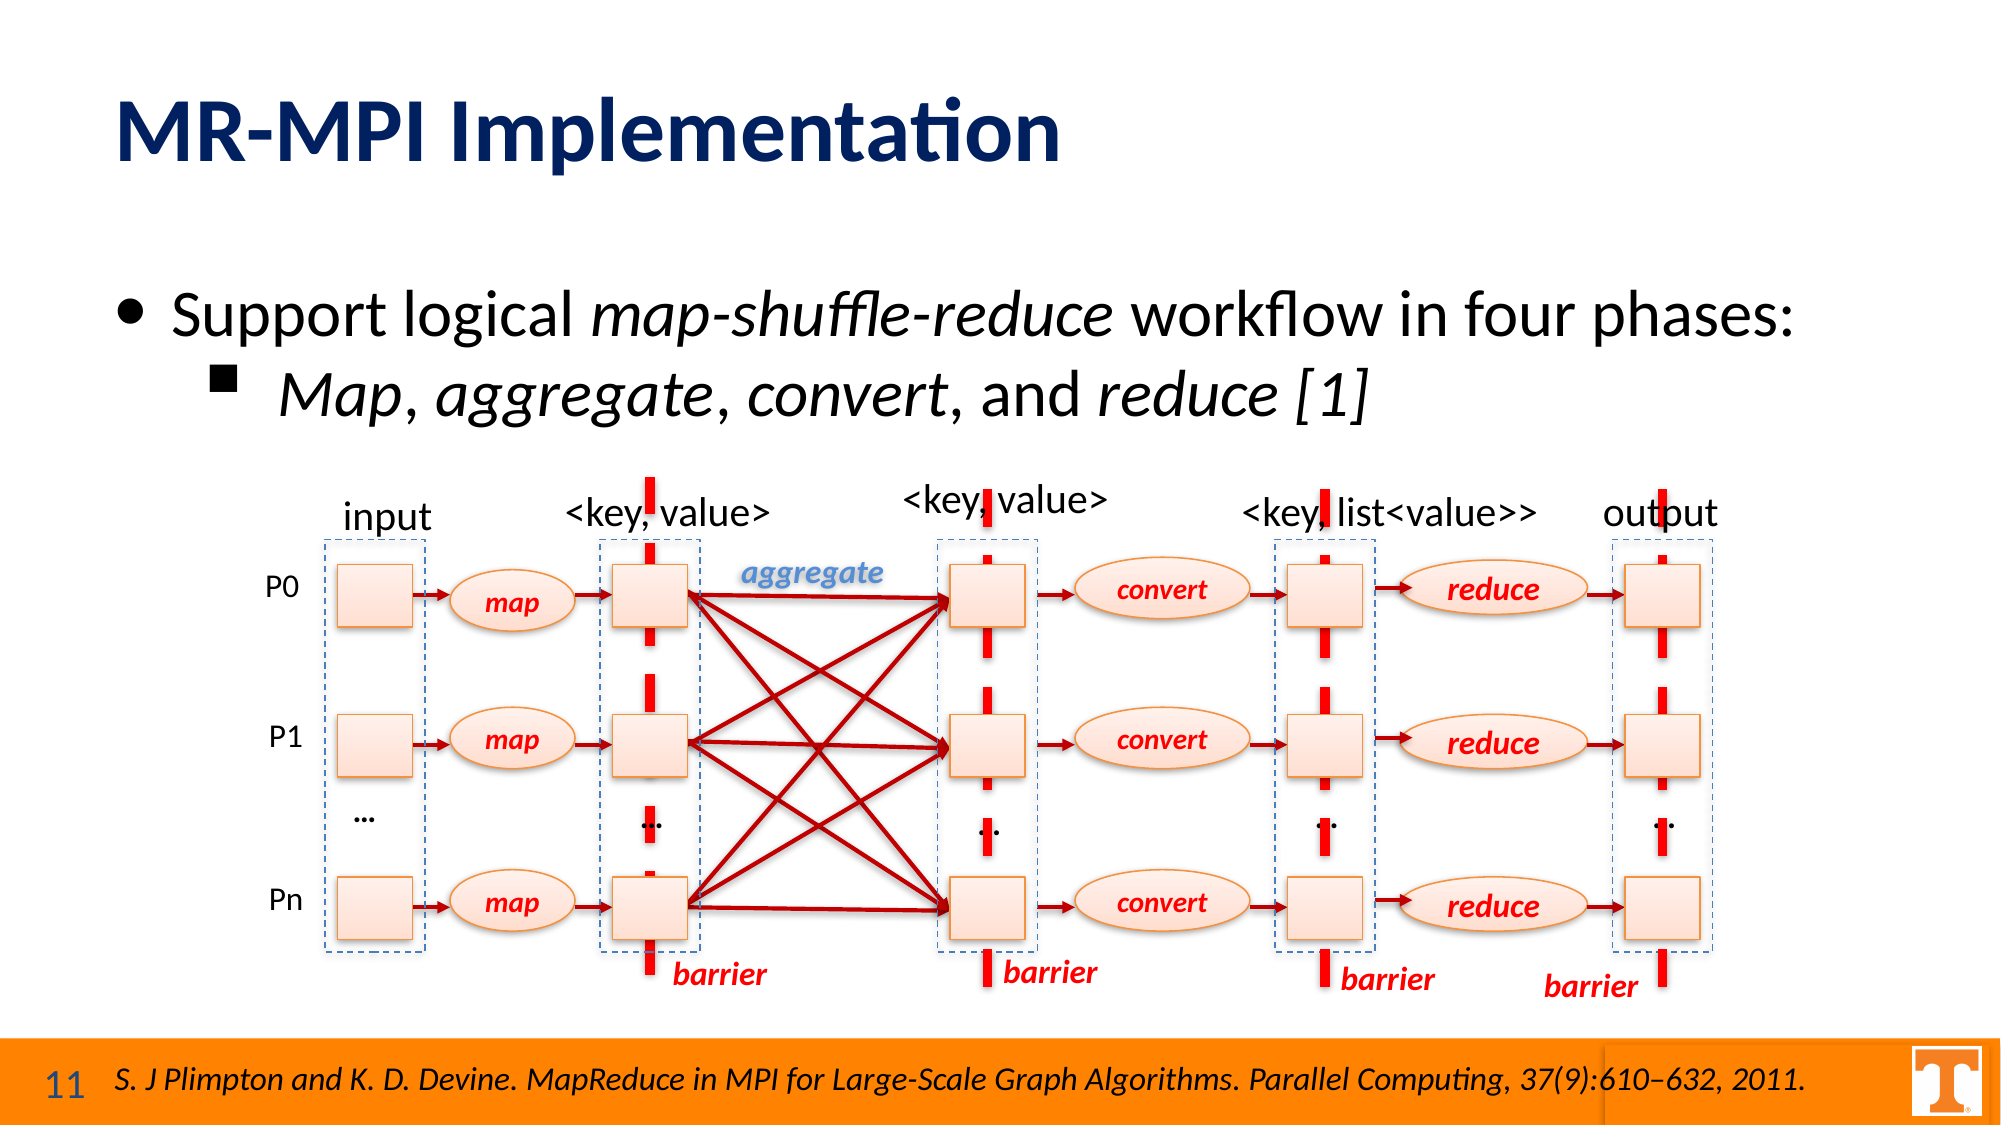

# MR-MPI Implementation
Support logical map-shuffle-reduce workflow in four phases:
Map, aggregate, convert, and reduce [1]

<key, value>
<key, value>
<key, list<value>>
output
input

aggregate
P0
convert
reduce

map
P1
map
convert

reduce
…
…
…
…
…
Pn
map
convert

reduce
barrier
barrier
barrier
barrier
S. J Plimpton and K. D. Devine. MapReduce in MPI for Large-Scale Graph Algorithms. Parallel Computing, 37(9):610–632, 2011.
11